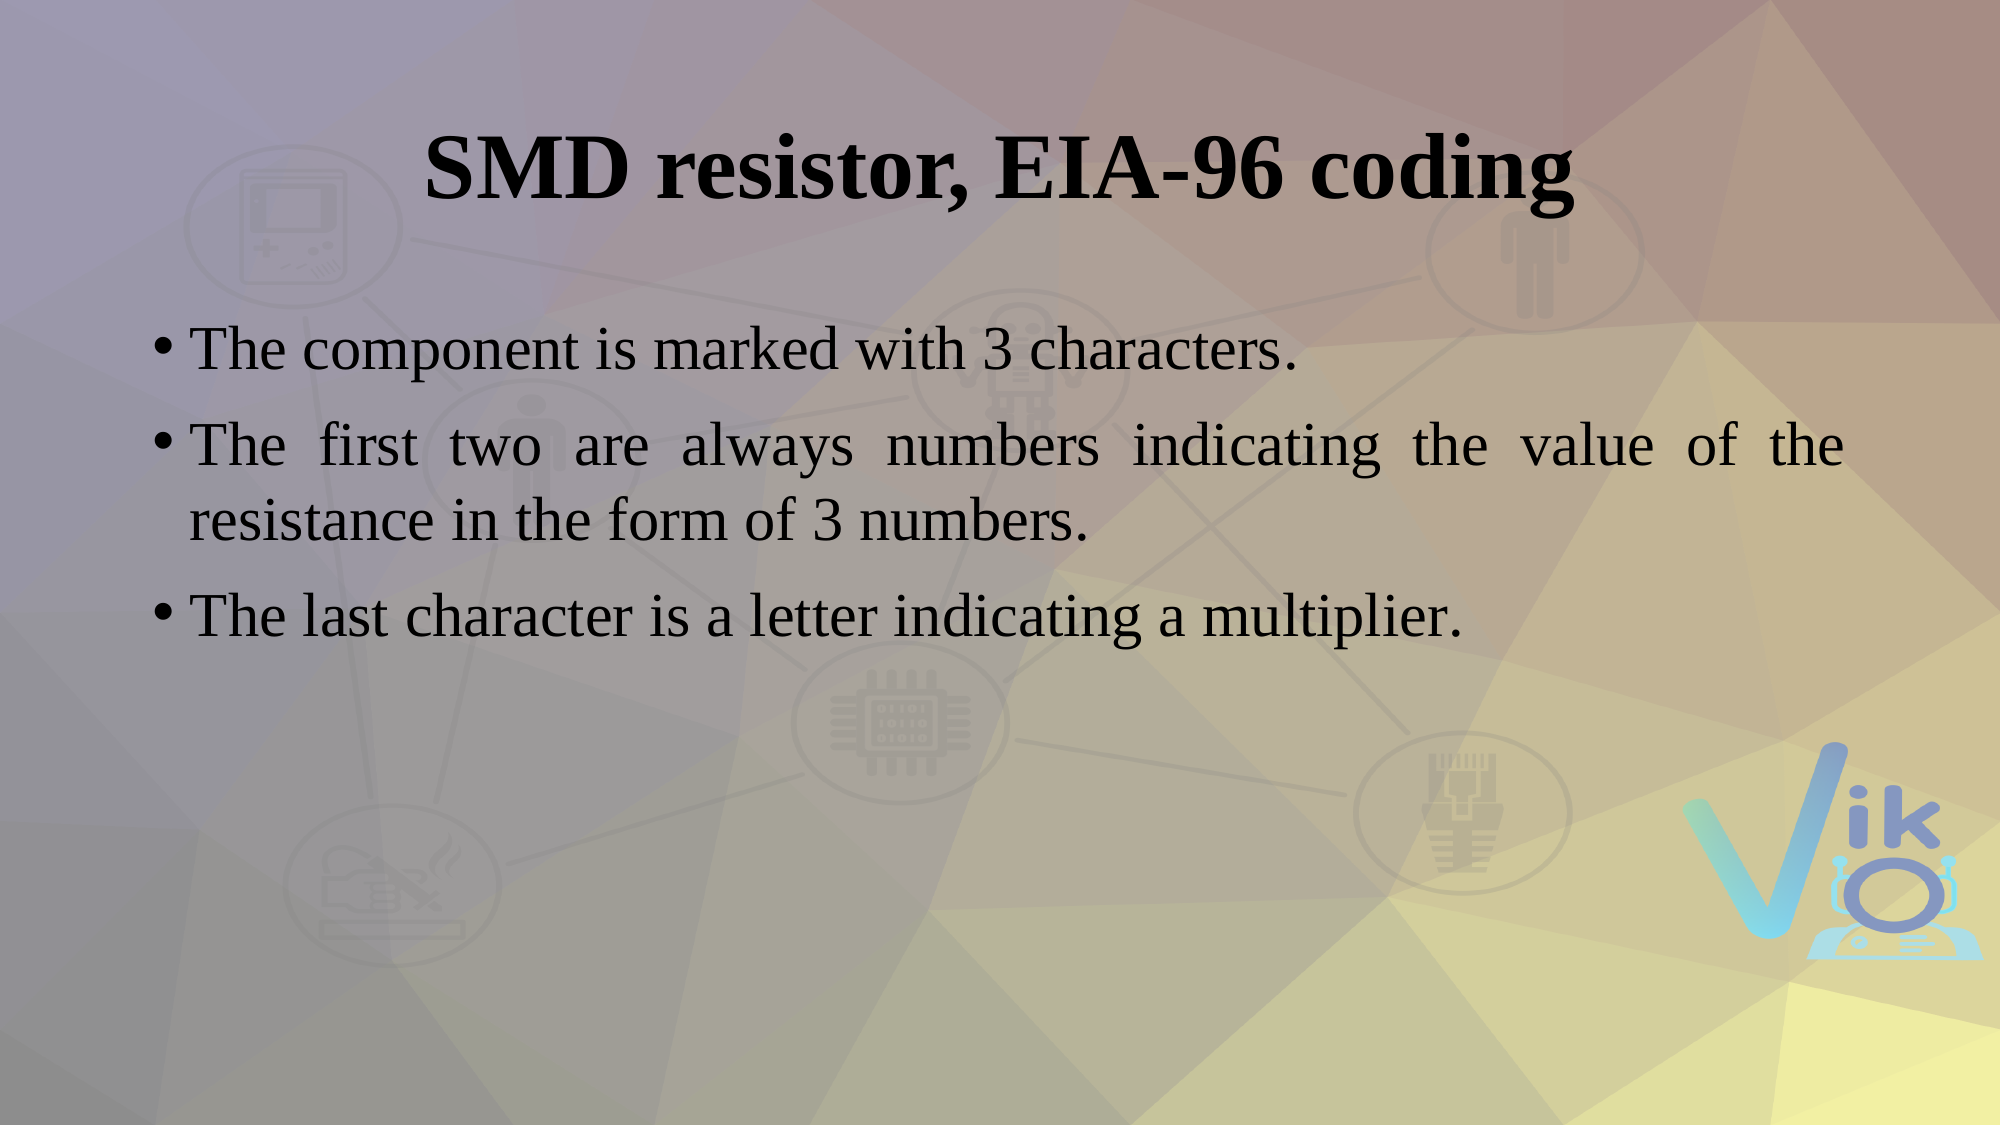

# SMD resistor, EIA-96 coding
The component is marked with 3 characters.
The first two are always numbers indicating the value of the resistance in the form of 3 numbers.
The last character is a letter indicating a multiplier.